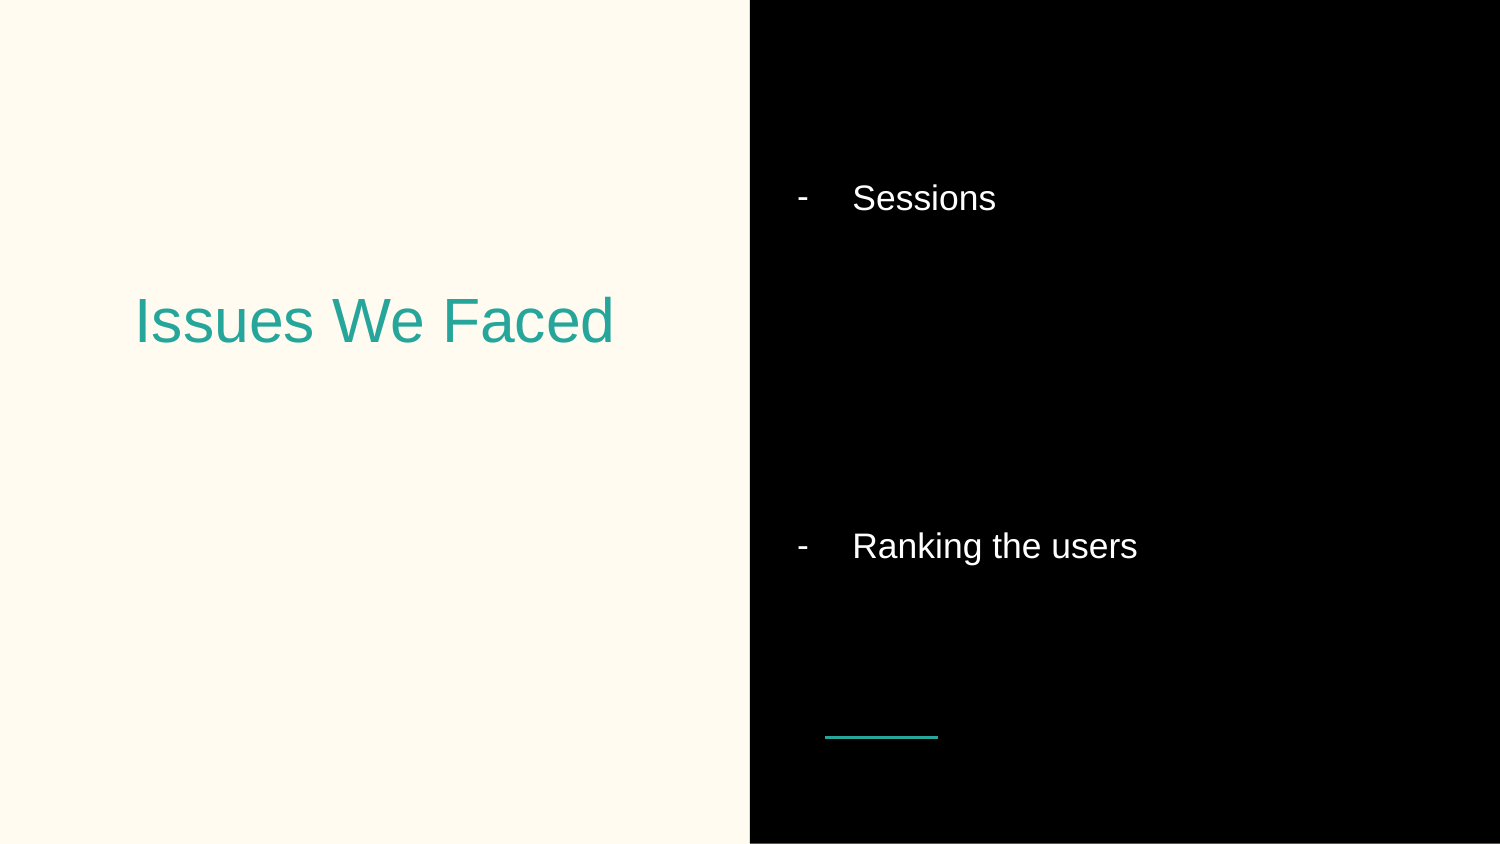

Sessions

Ranking the users
# Issues We Faced